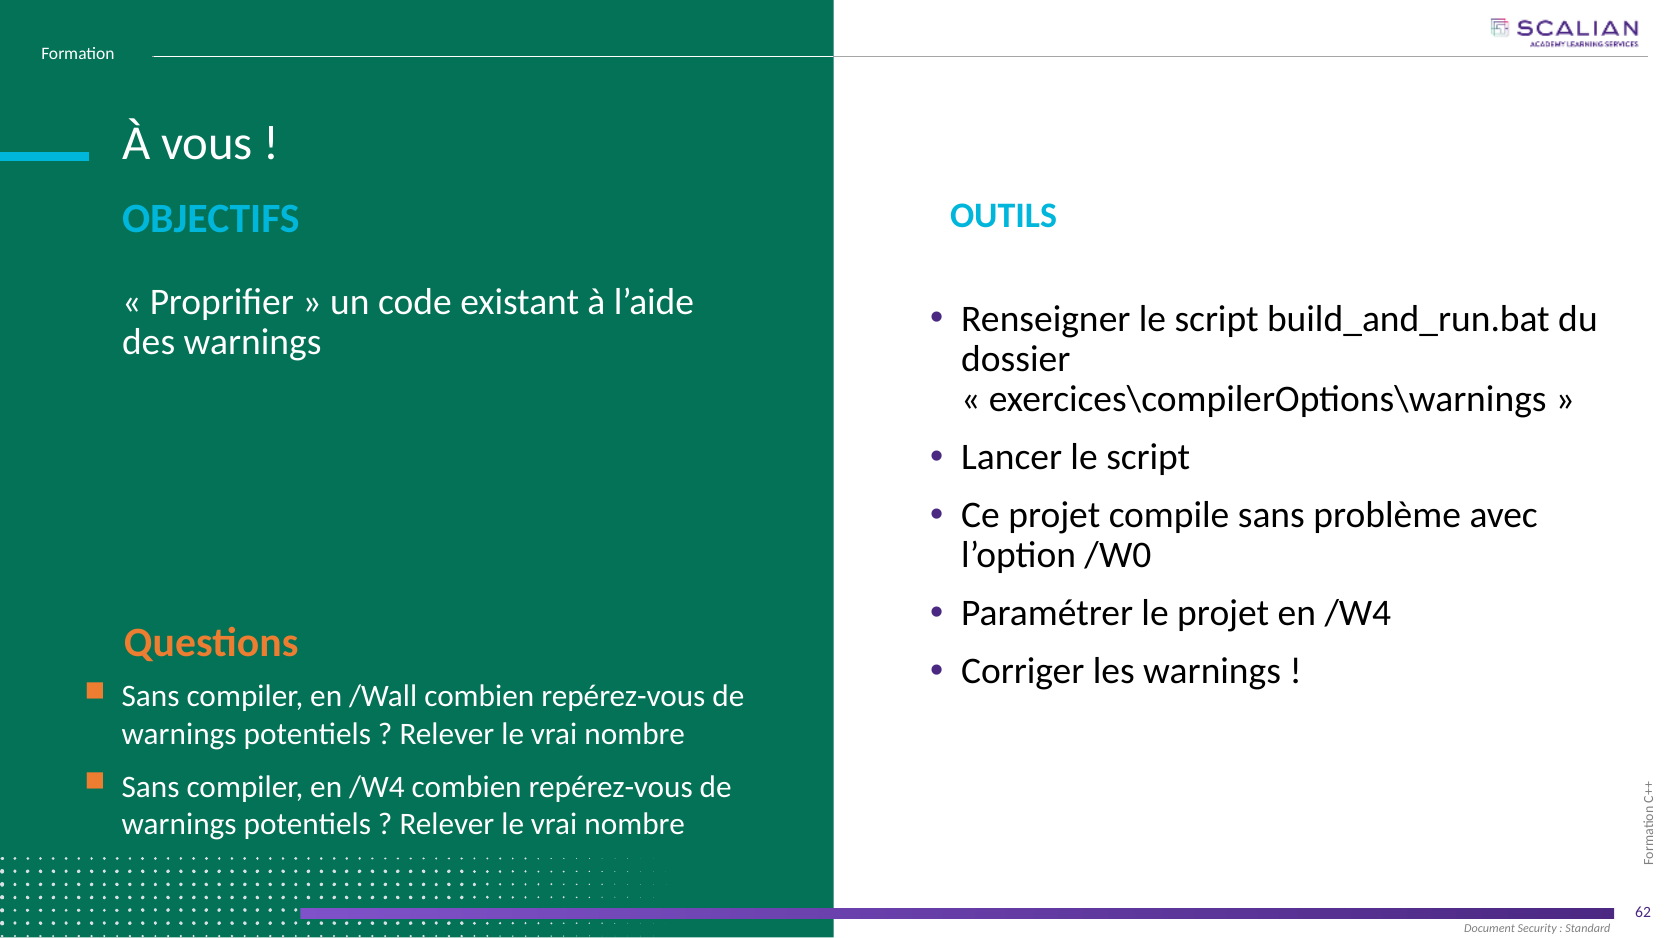

# À vous !
OBJECTIFS

OUTILS

« Proprifier » un code existant à l’aide des warnings
Renseigner le script build_and_run.bat du dossier
« exercices\compilerOptions\warnings »
Lancer le script
Ce projet compile sans problème avec l’option /W0
Paramétrer le projet en /W4
Corriger les warnings !

Questions

Sans compiler, en /Wall combien repérez-vous de warnings potentiels ? Relever le vrai nombre
Sans compiler, en /W4 combien repérez-vous de warnings potentiels ? Relever le vrai nombre